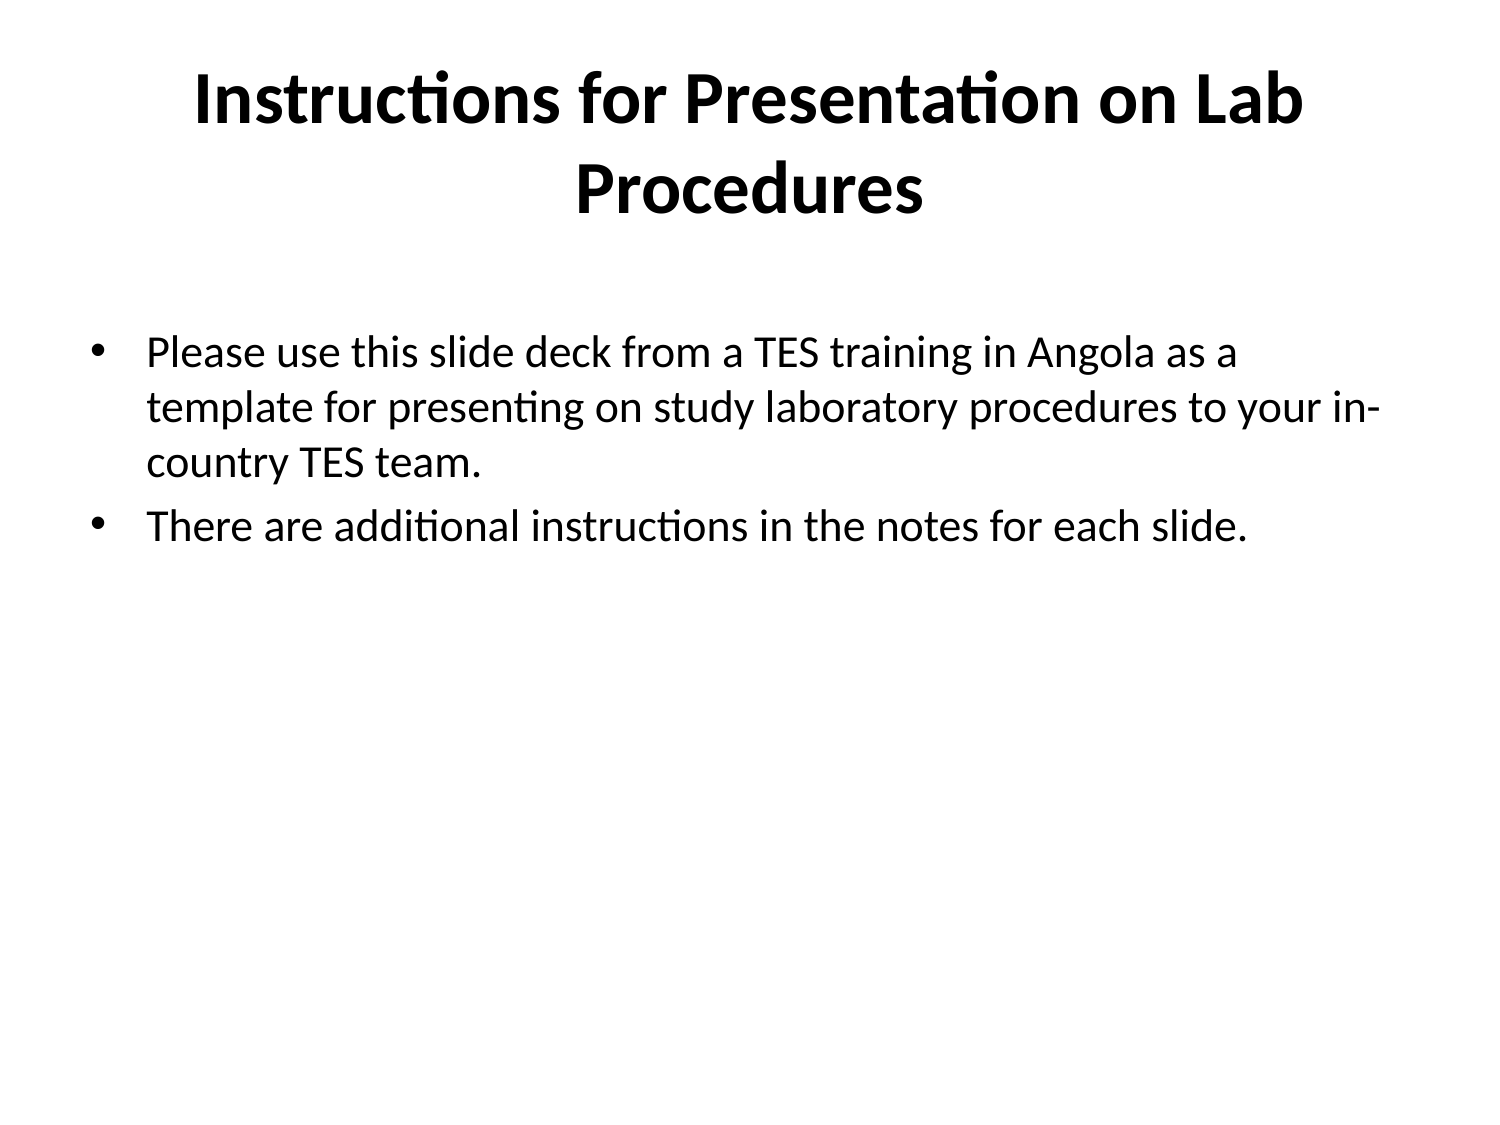

# Instructions for Presentation on Lab Procedures

Please use this slide deck from a TES training in Angola as a template for presenting on study laboratory procedures to your in-country TES team.
There are additional instructions in the notes for each slide.